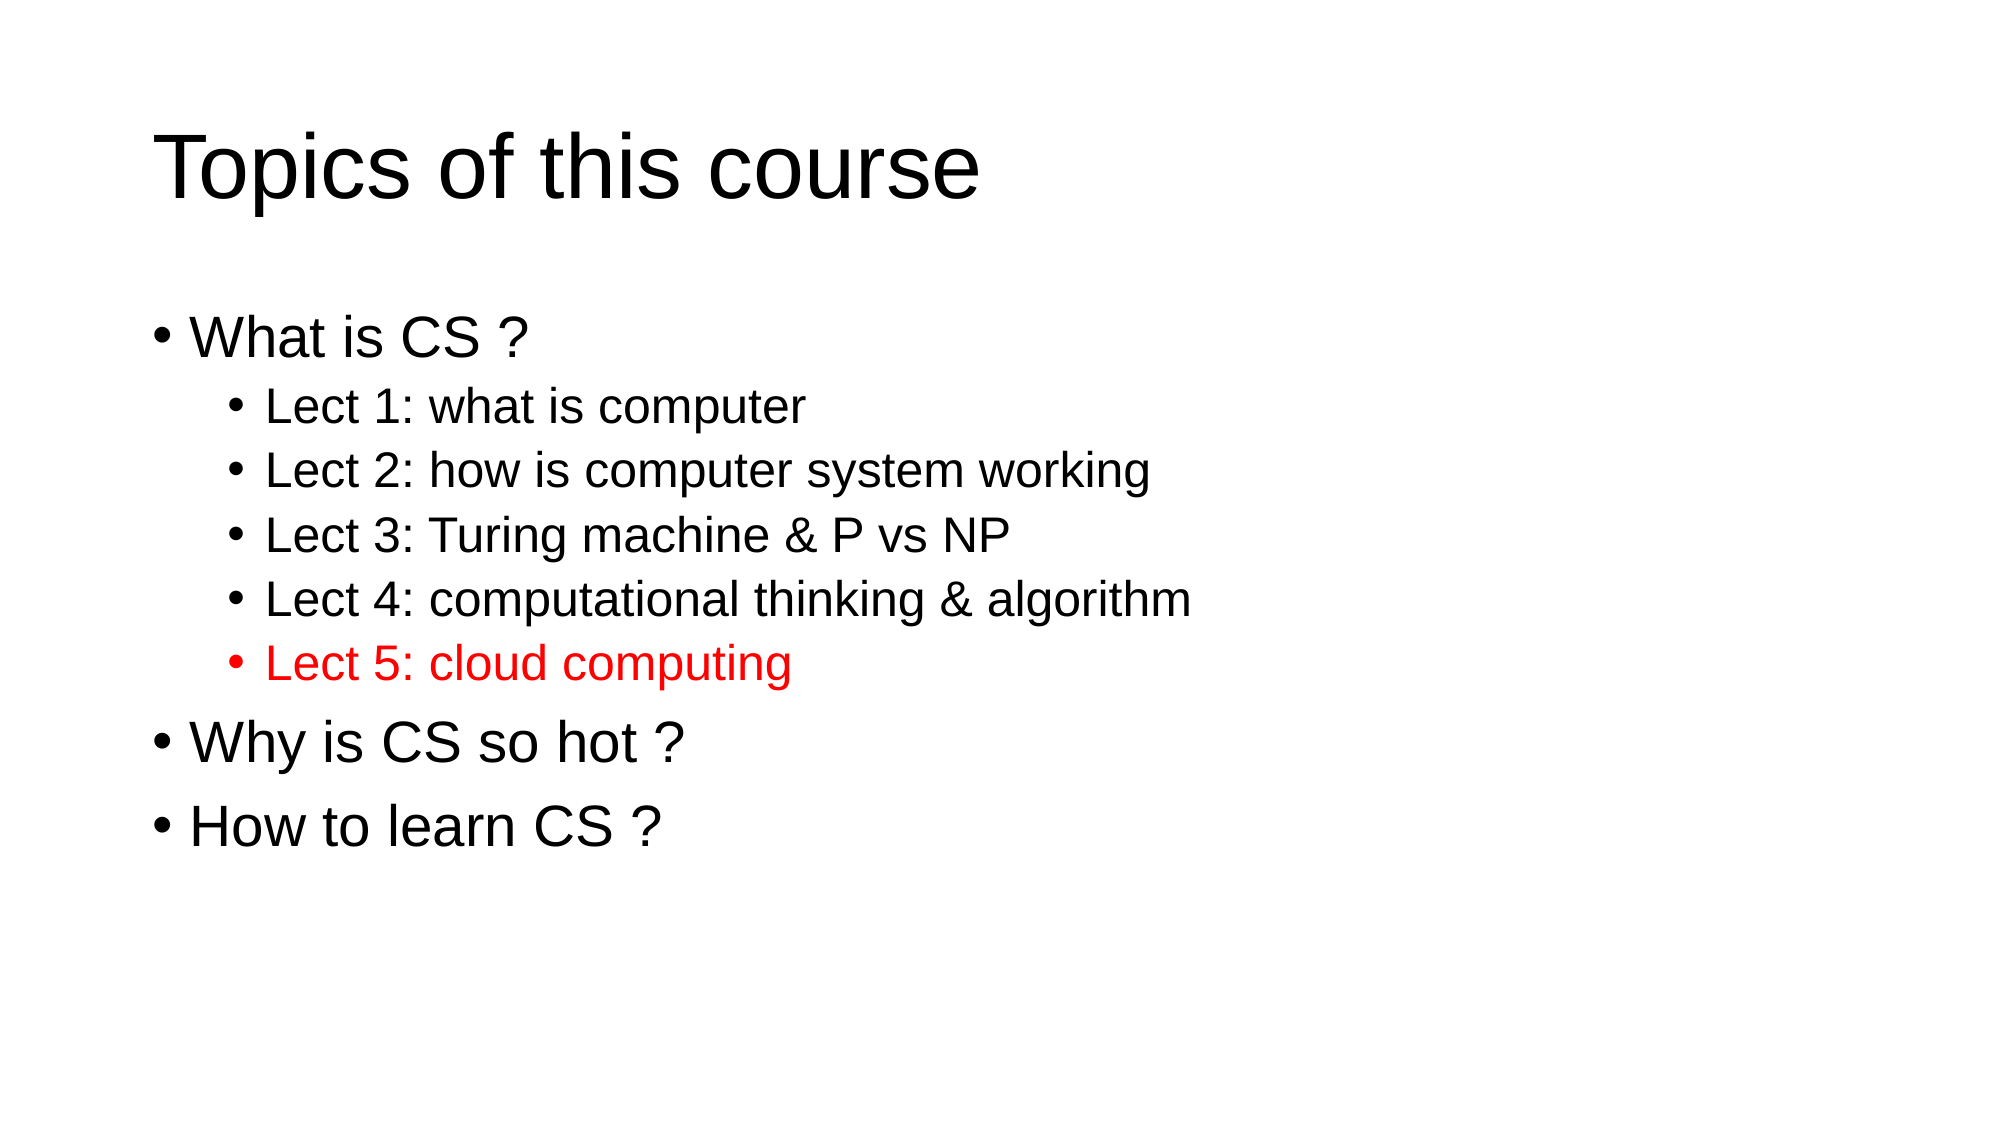

# Topics of this course
What is CS ?
Lect 1: what is computer
Lect 2: how is computer system working
Lect 3: Turing machine & P vs NP
Lect 4: computational thinking & algorithm
Lect 5: cloud computing
Why is CS so hot ?
How to learn CS ?